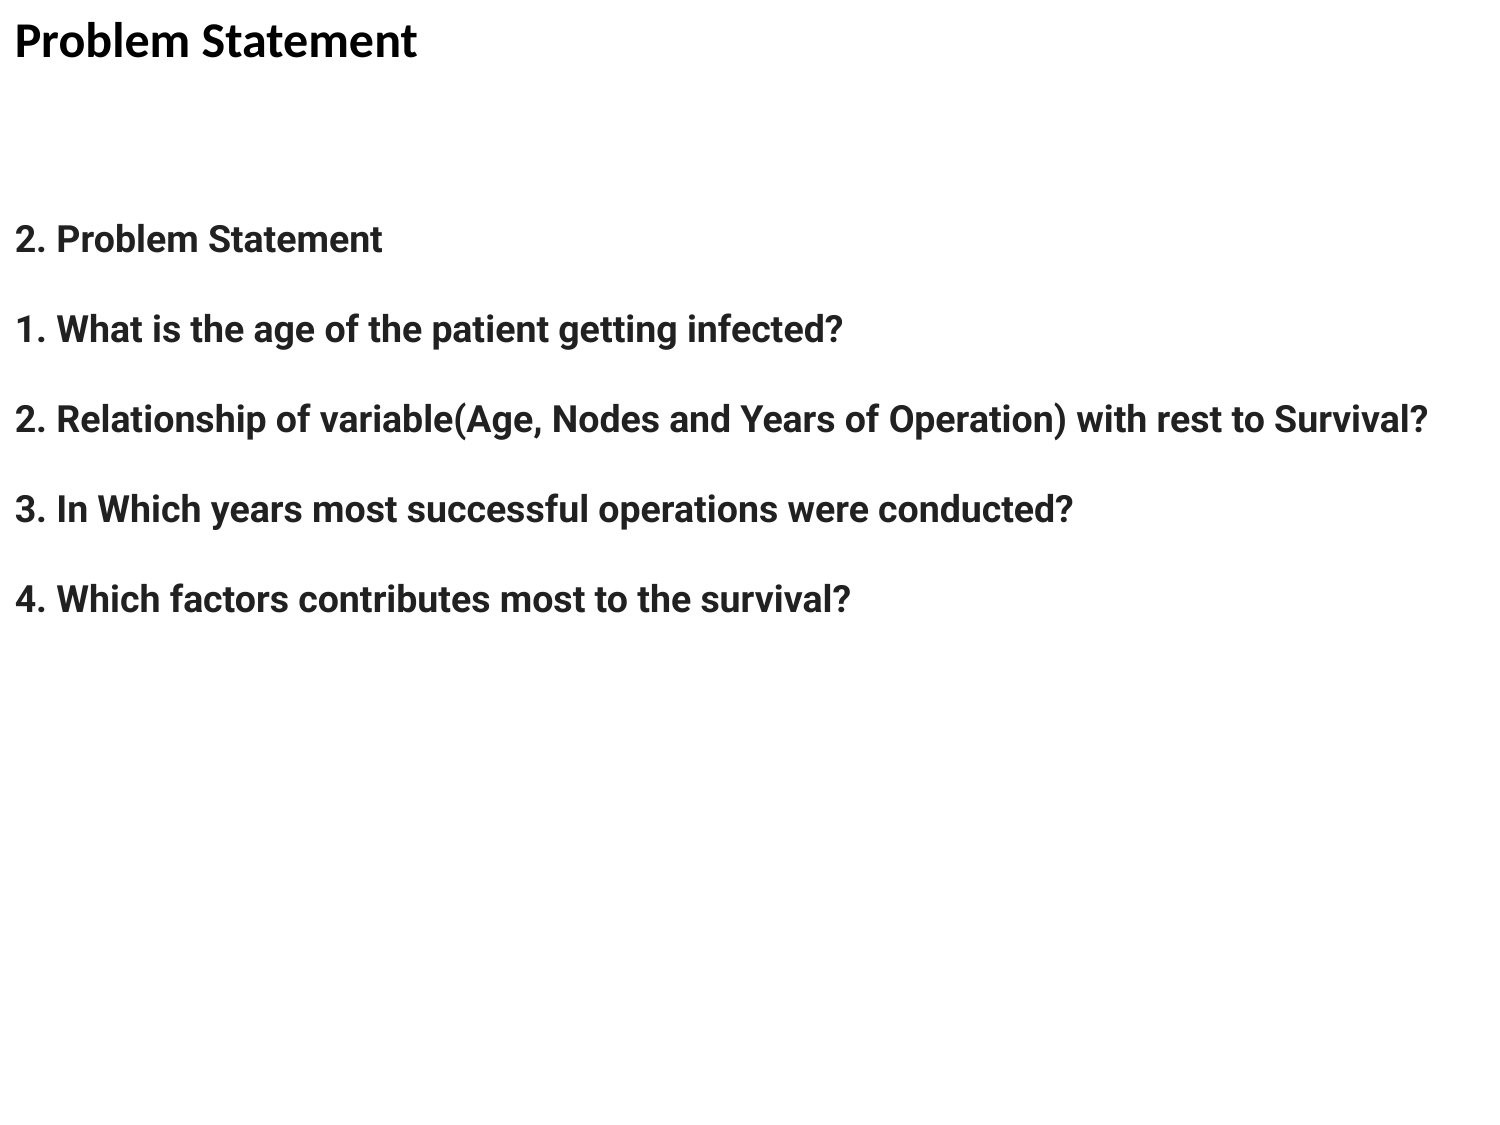

Problem Statement
2. Problem Statement
1. What is the age of the patient getting infected?
2. Relationship of variable(Age, Nodes and Years of Operation) with rest to Survival?
3. In Which years most successful operations were conducted?
4. Which factors contributes most to the survival?